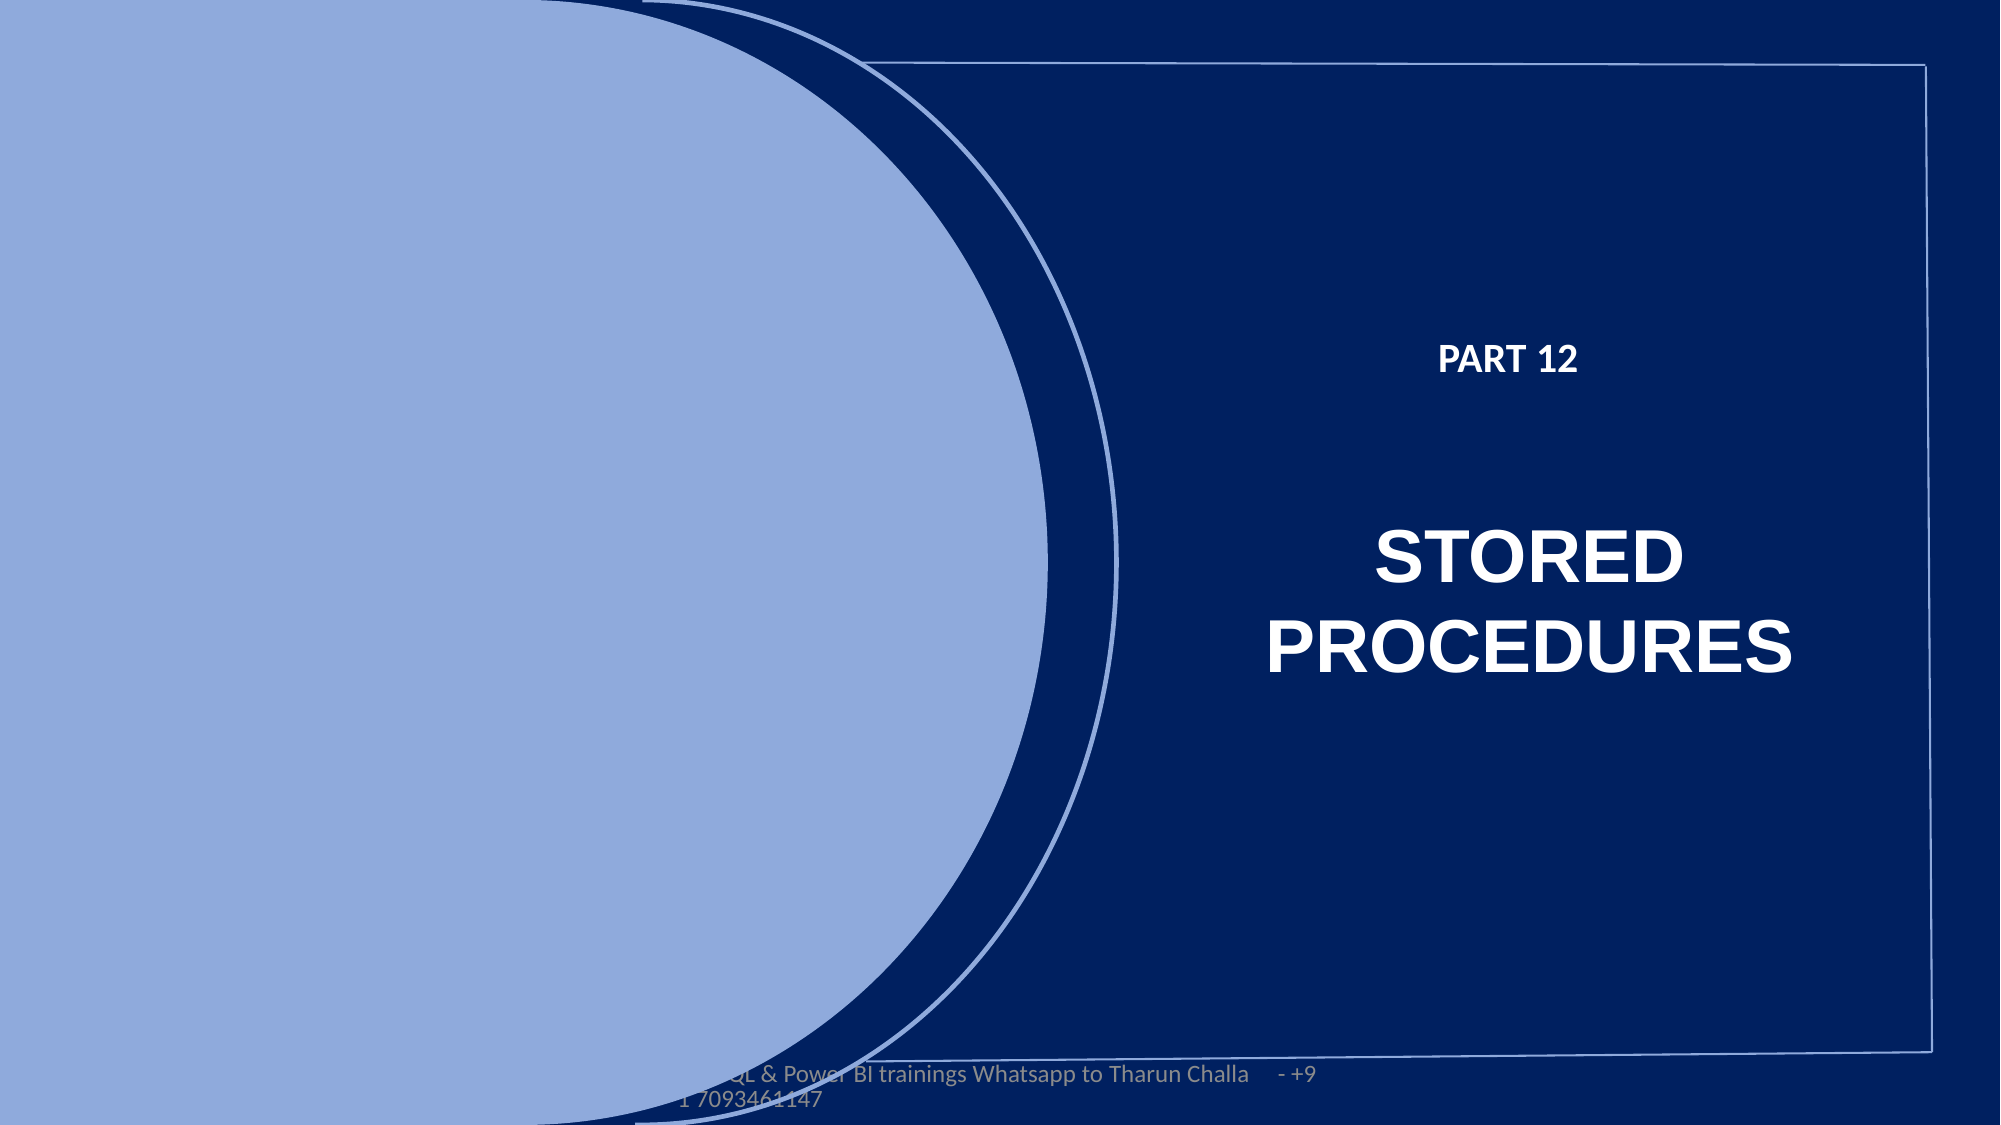

PART 12
STORED PROCEDURES

For SQL & Power BI trainings Whatsapp to Tharun Challa     - +91 7093461147